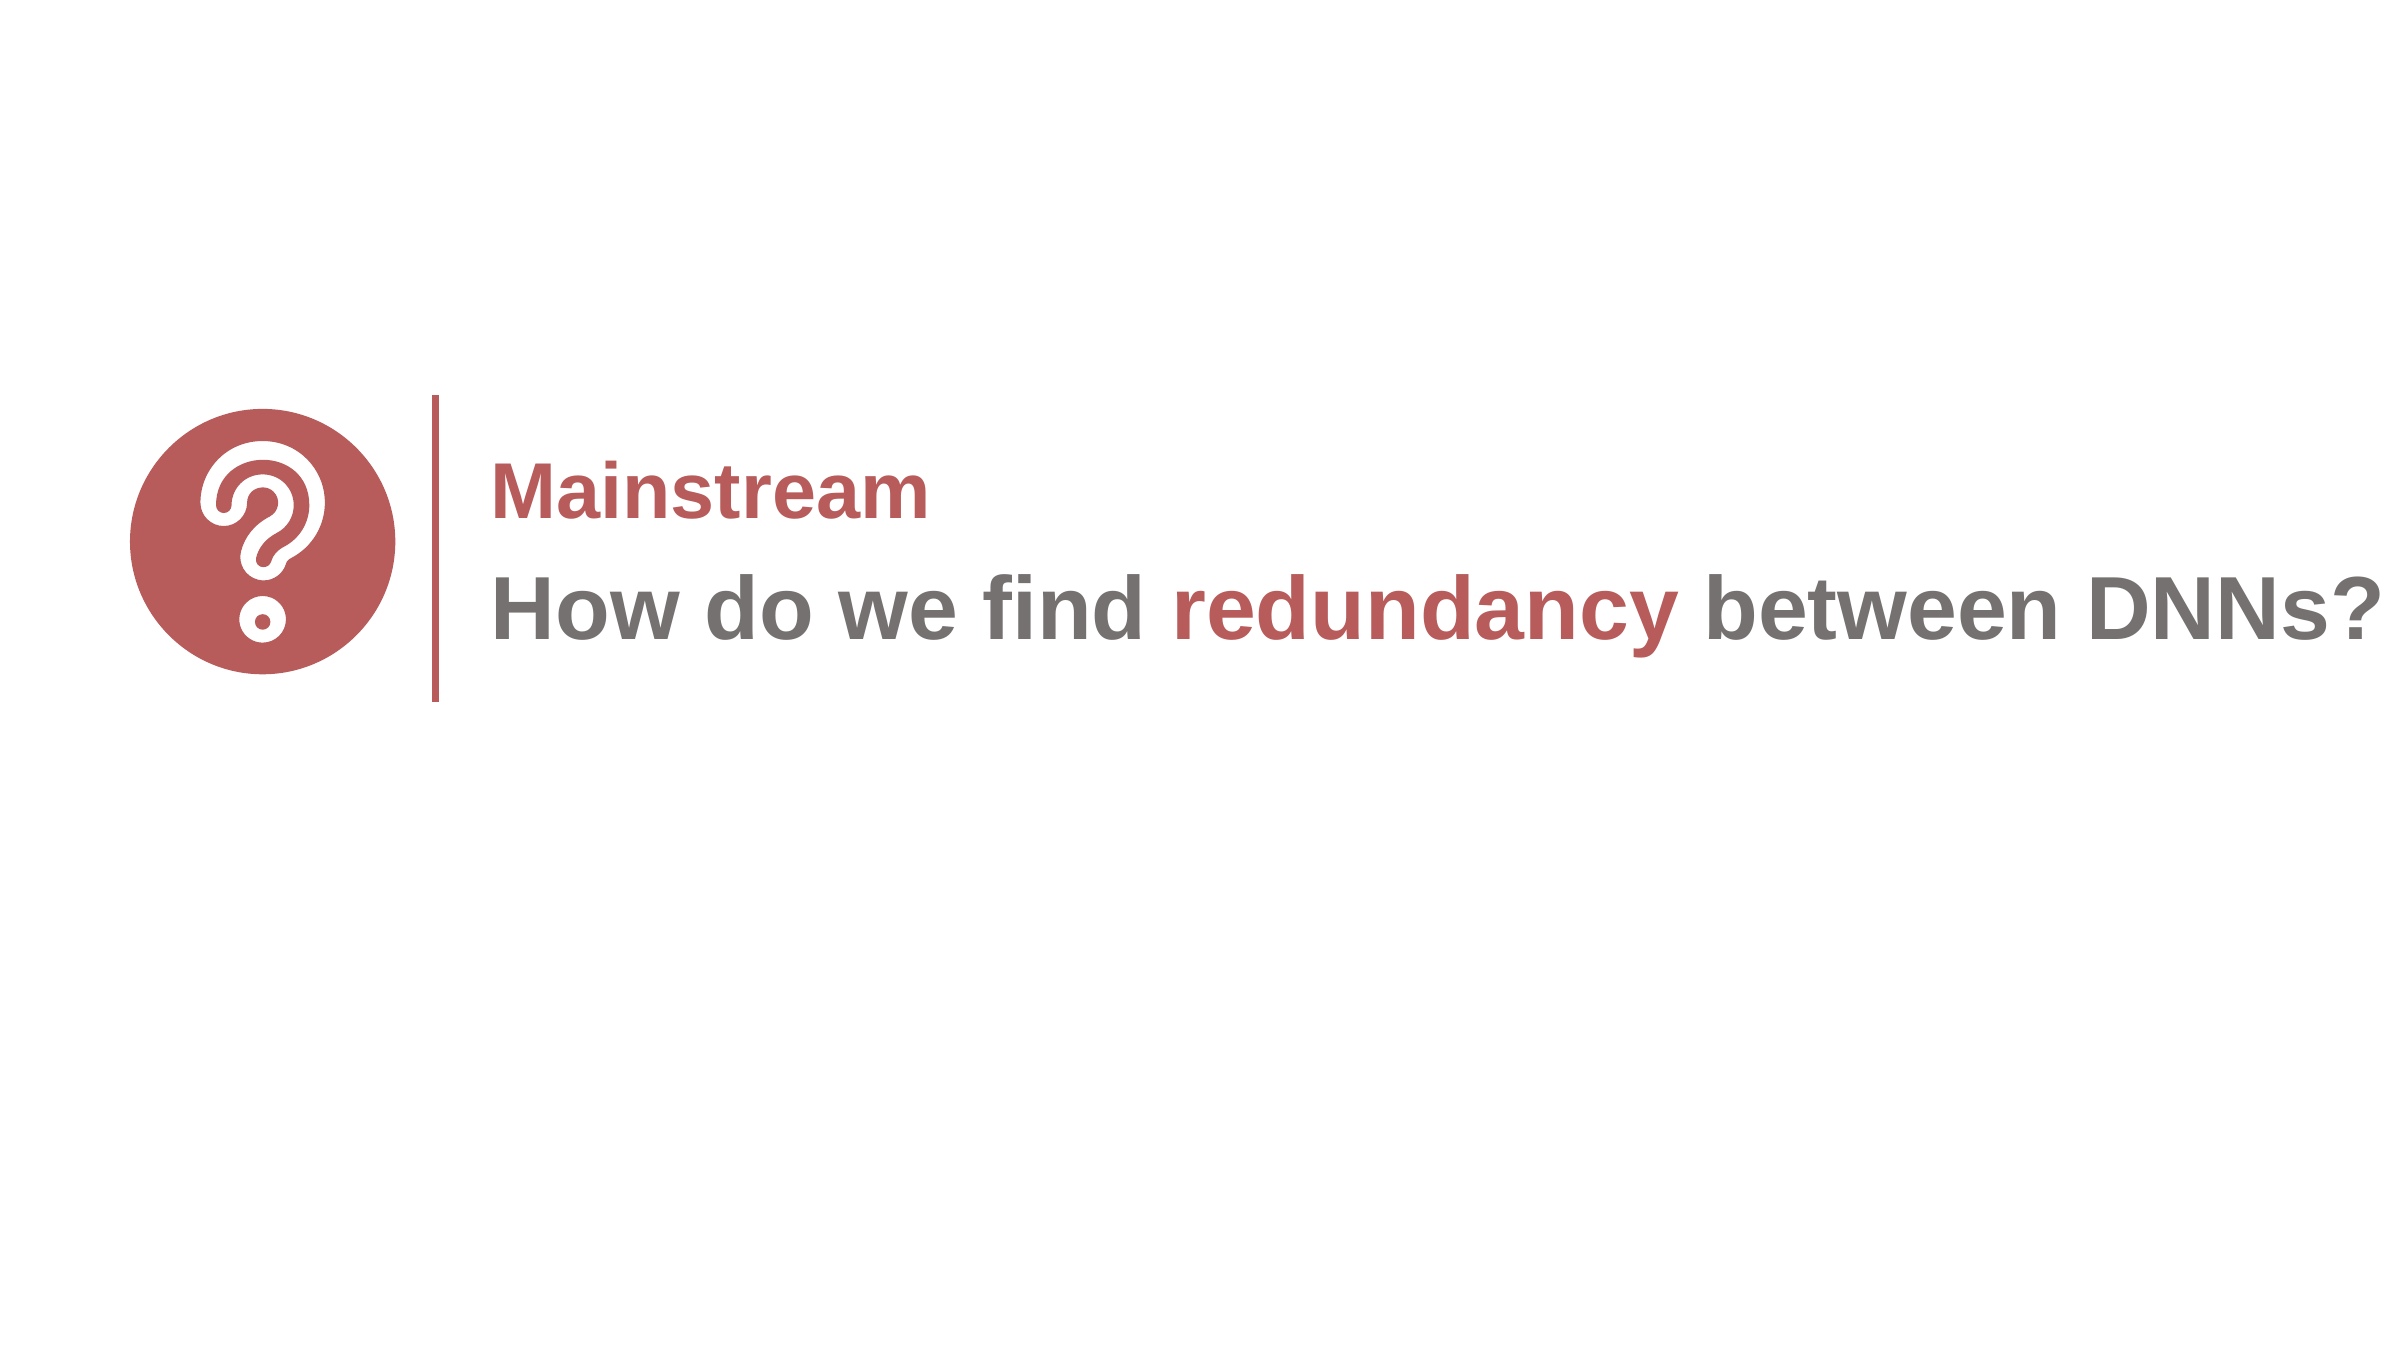

# Mainstream
How do we find redundancy between DNNs?